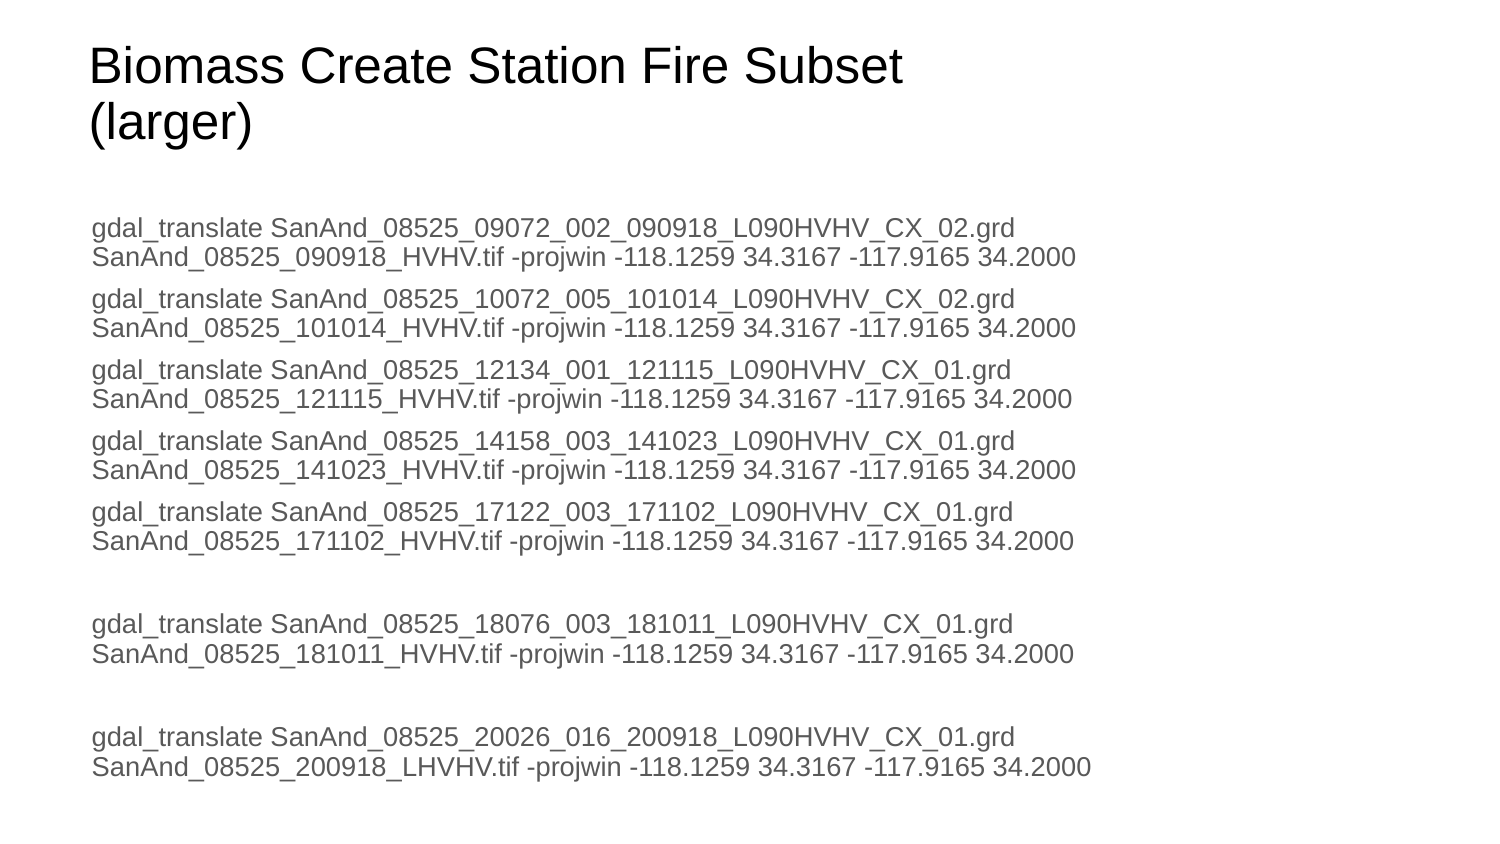

# Biomass Create Station Fire Subset (larger)
gdal_translate SanAnd_08525_09072_002_090918_L090HVHV_CX_02.grd SanAnd_08525_090918_HVHV.tif -projwin -118.1259 34.3167 -117.9165 34.2000
gdal_translate SanAnd_08525_10072_005_101014_L090HVHV_CX_02.grd SanAnd_08525_101014_HVHV.tif -projwin -118.1259 34.3167 -117.9165 34.2000
gdal_translate SanAnd_08525_12134_001_121115_L090HVHV_CX_01.grd SanAnd_08525_121115_HVHV.tif -projwin -118.1259 34.3167 -117.9165 34.2000
gdal_translate SanAnd_08525_14158_003_141023_L090HVHV_CX_01.grd SanAnd_08525_141023_HVHV.tif -projwin -118.1259 34.3167 -117.9165 34.2000
gdal_translate SanAnd_08525_17122_003_171102_L090HVHV_CX_01.grd SanAnd_08525_171102_HVHV.tif -projwin -118.1259 34.3167 -117.9165 34.2000

gdal_translate SanAnd_08525_18076_003_181011_L090HVHV_CX_01.grd SanAnd_08525_181011_HVHV.tif -projwin -118.1259 34.3167 -117.9165 34.2000

gdal_translate SanAnd_08525_20026_016_200918_L090HVHV_CX_01.grd SanAnd_08525_200918_LHVHV.tif -projwin -118.1259 34.3167 -117.9165 34.2000